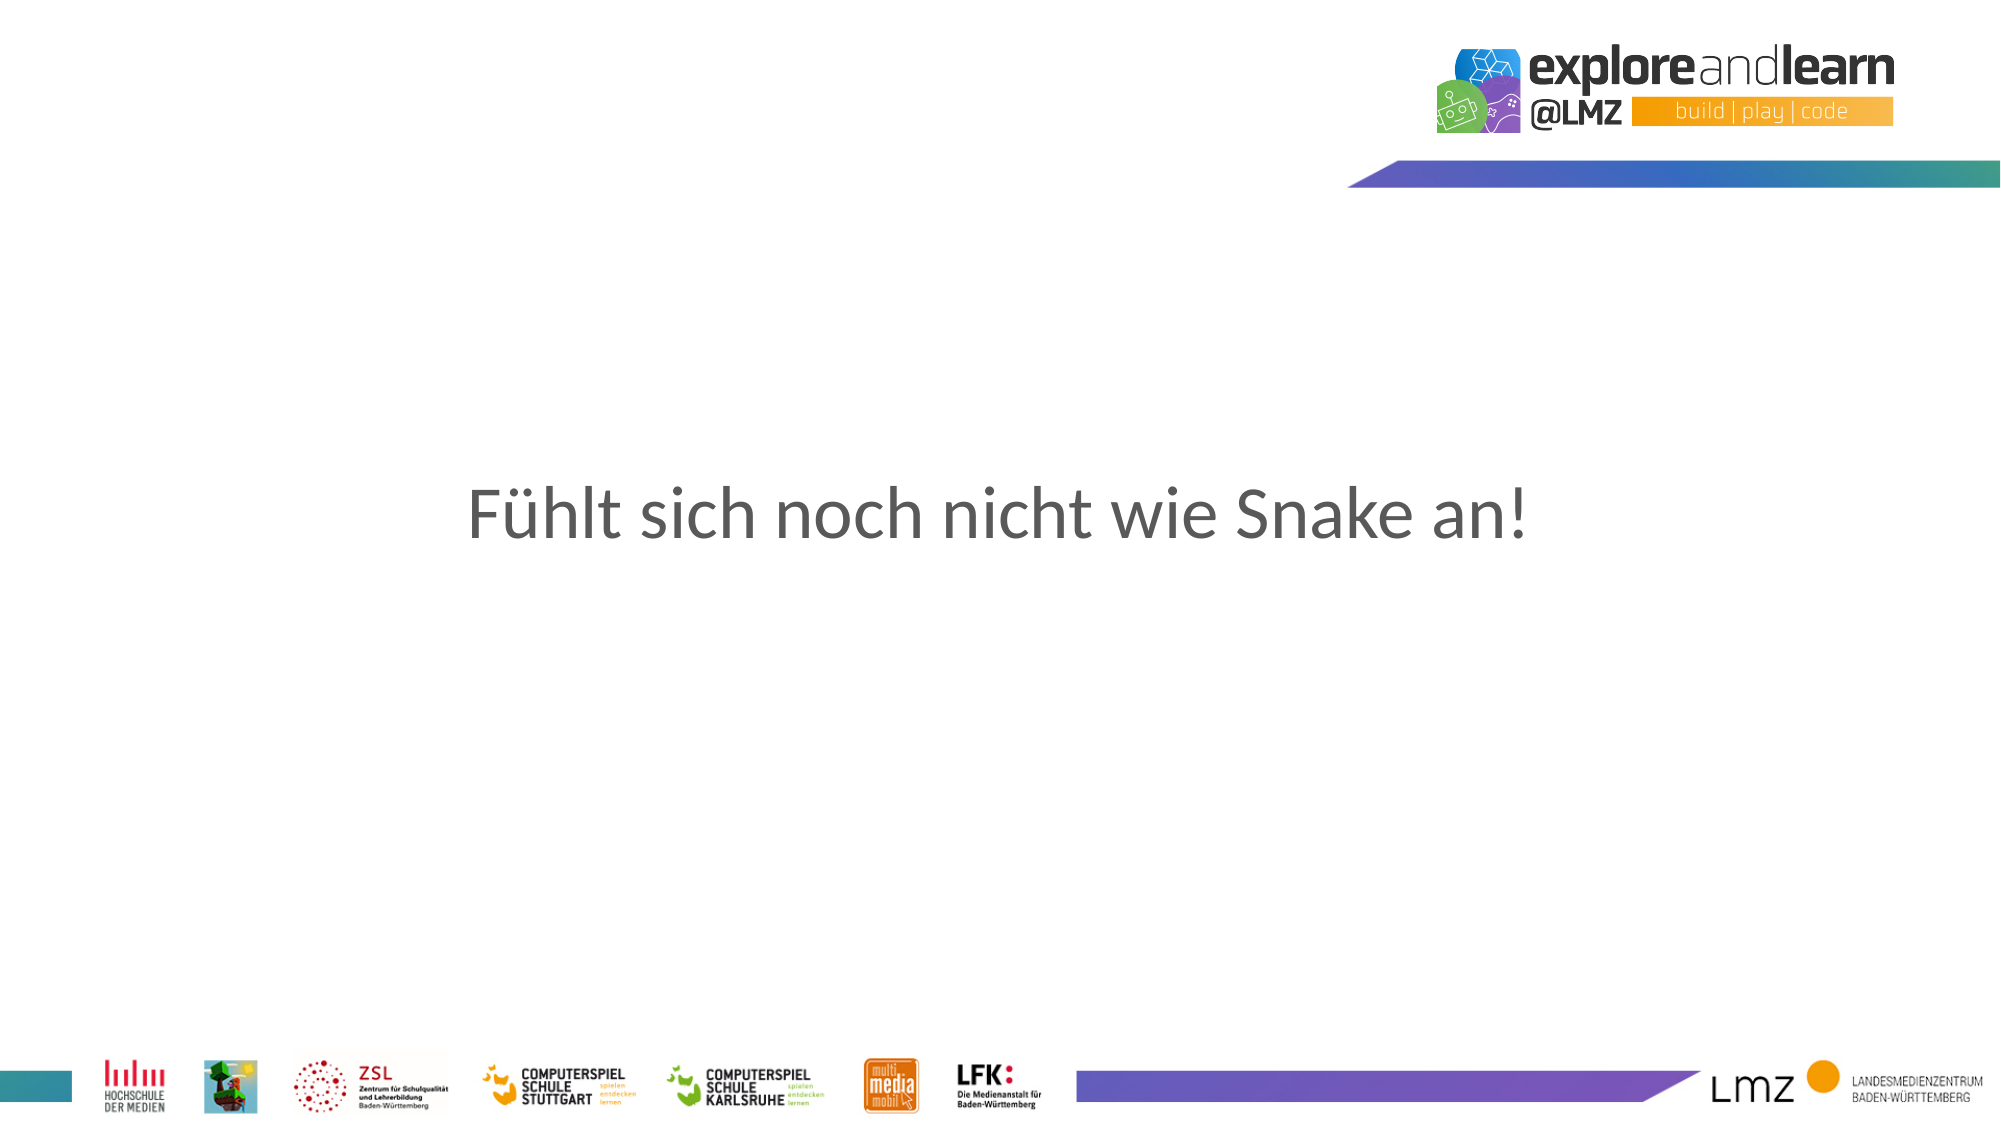

# Fühlt sich noch nicht wie Snake an!